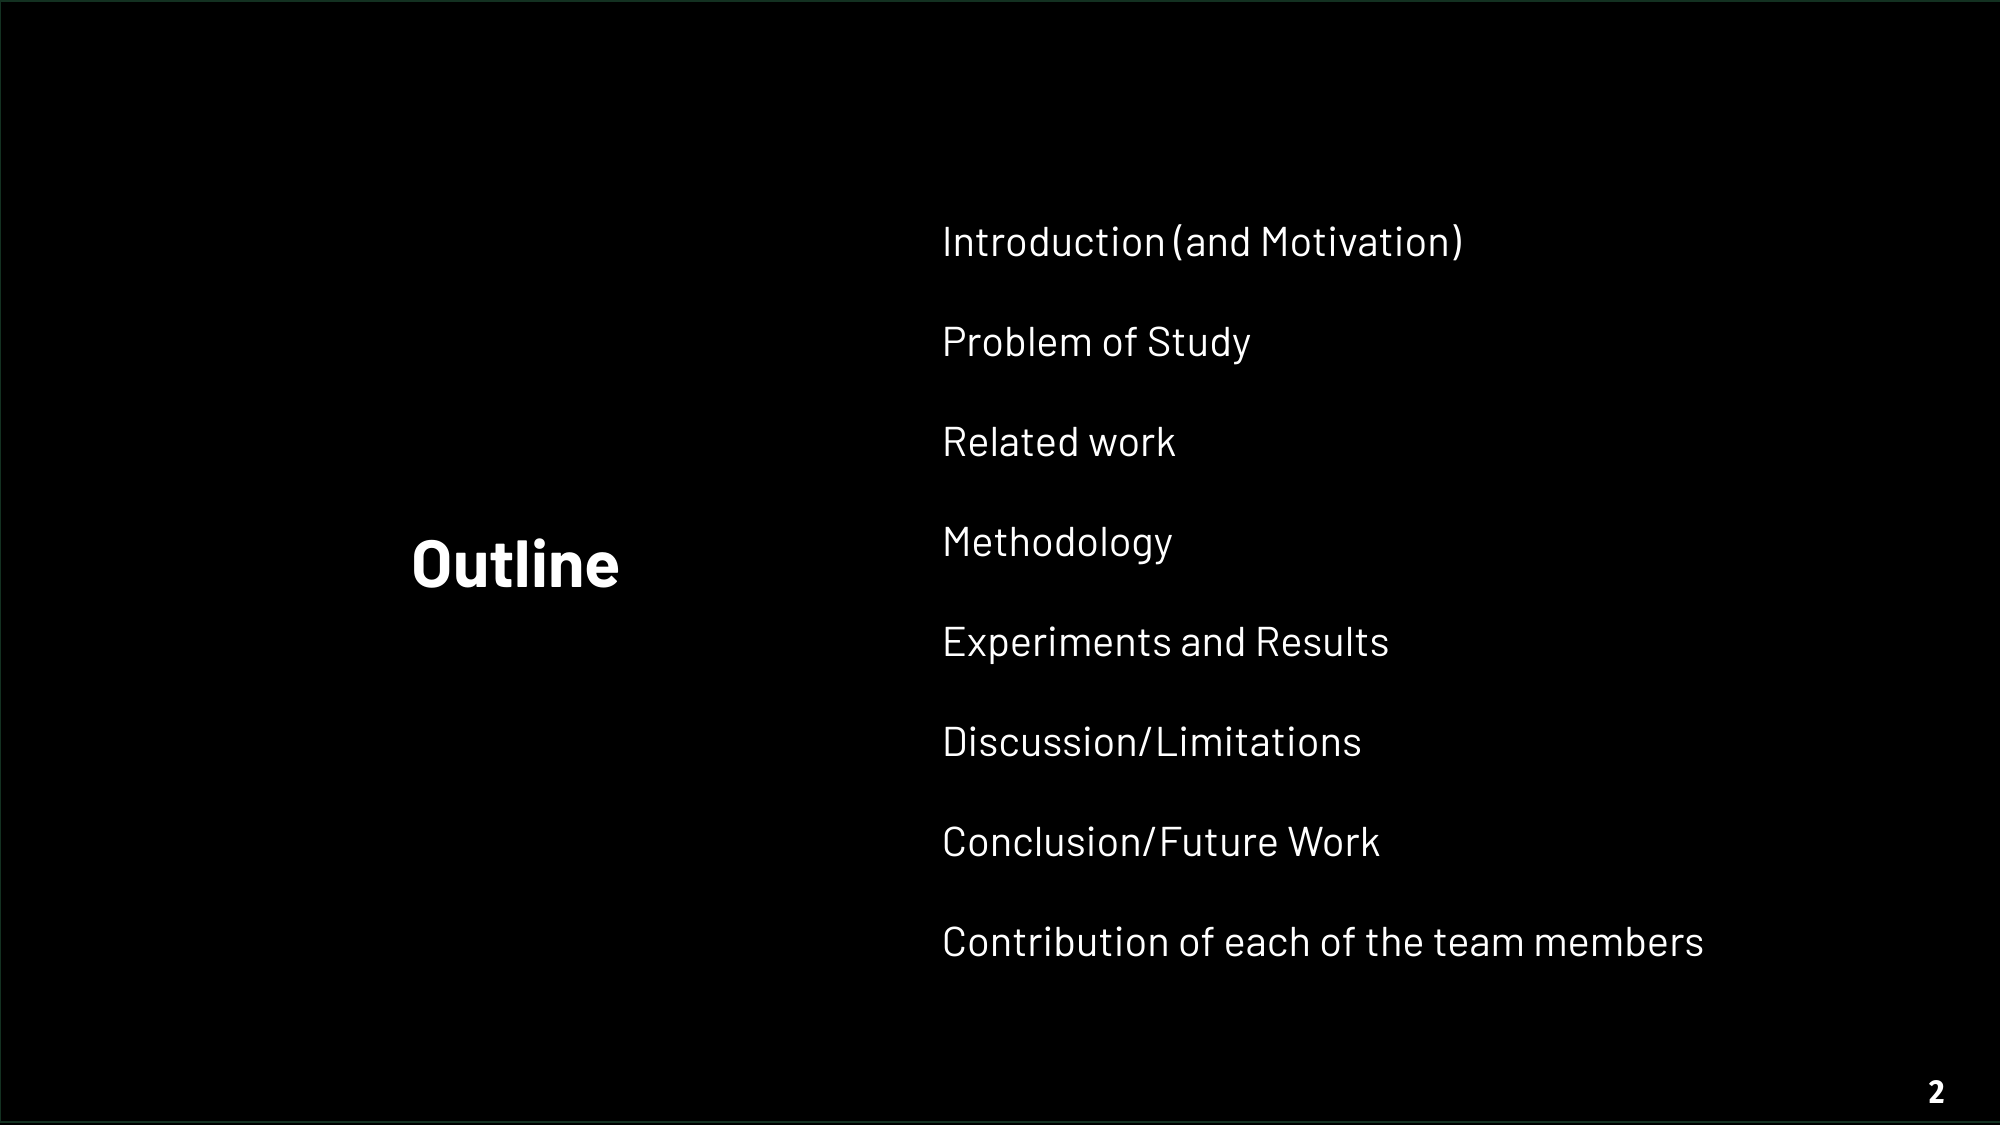

Introduction (and Motivation)
Problem of Study
Related work
Methodology
Experiments and Results
Discussion/Limitations
Conclusion/Future Work
Contribution of each of the team members
Outline
2